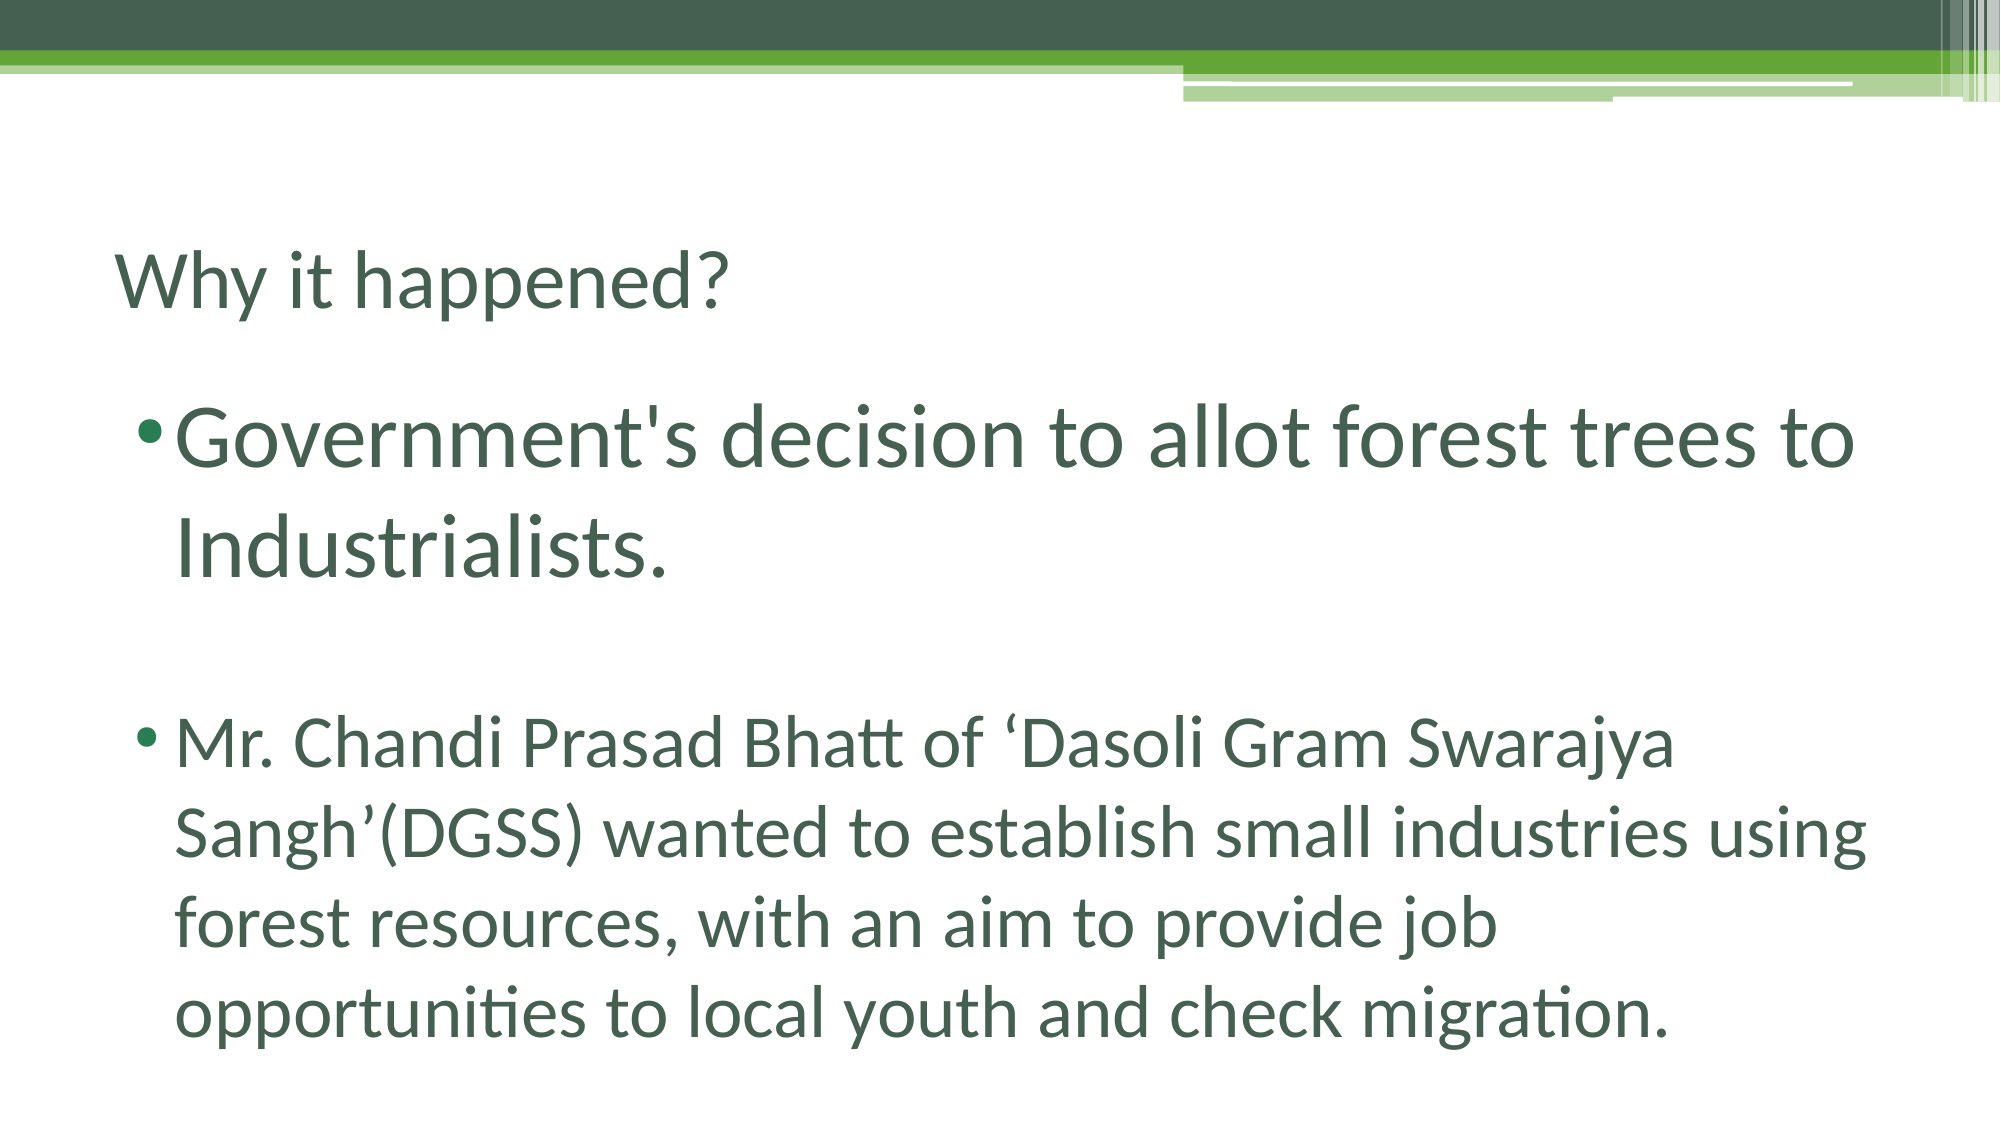

# Why it happened?
Government's decision to allot forest trees to Industrialists.
Mr. Chandi Prasad Bhatt of ‘Dasoli Gram Swarajya Sangh’(DGSS) wanted to establish small industries using forest resources, with an aim to provide job opportunities to local youth and check migration.